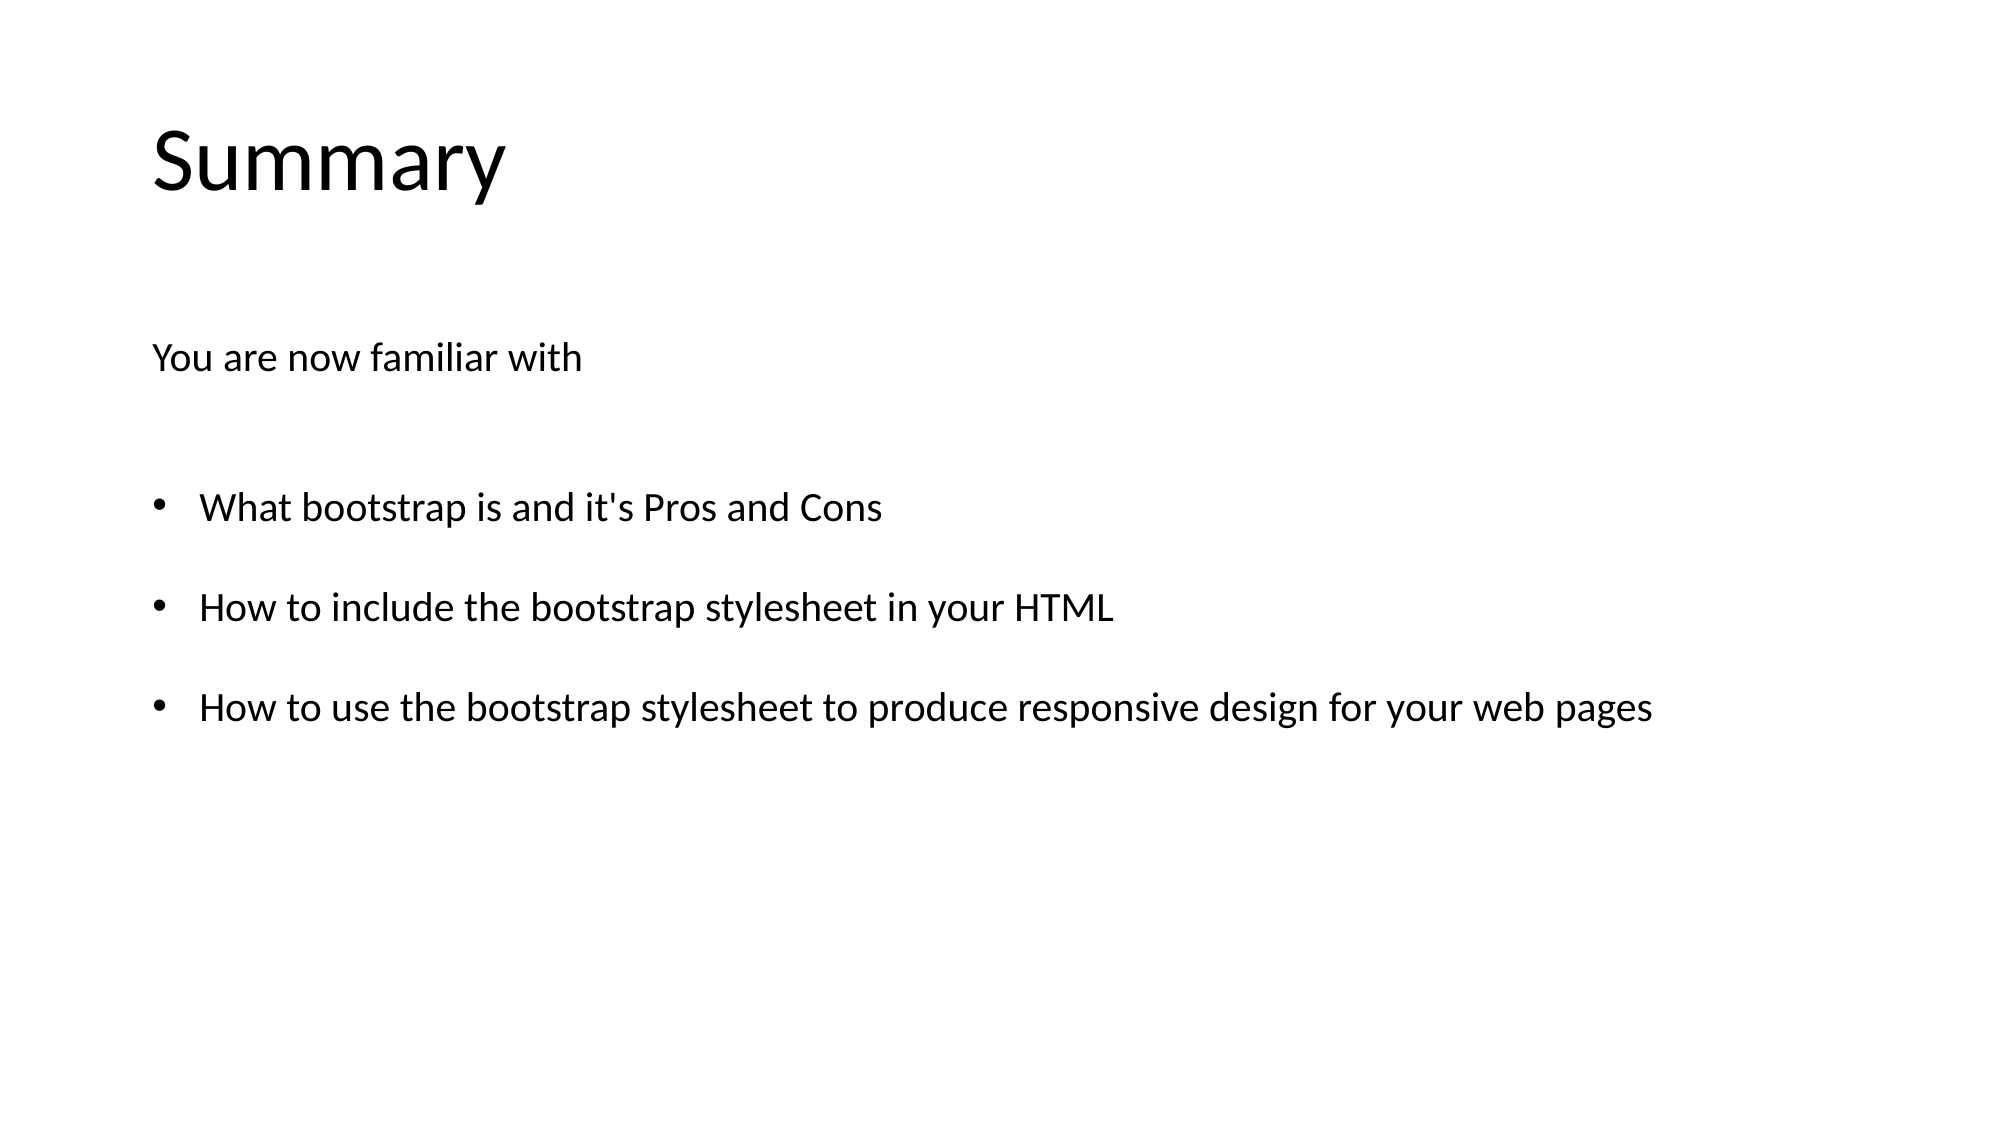

# Summary

You are now familiar with

What bootstrap is and it's Pros and Cons

How to include the bootstrap stylesheet in your HTML

How to use the bootstrap stylesheet to produce responsive design for your web pages